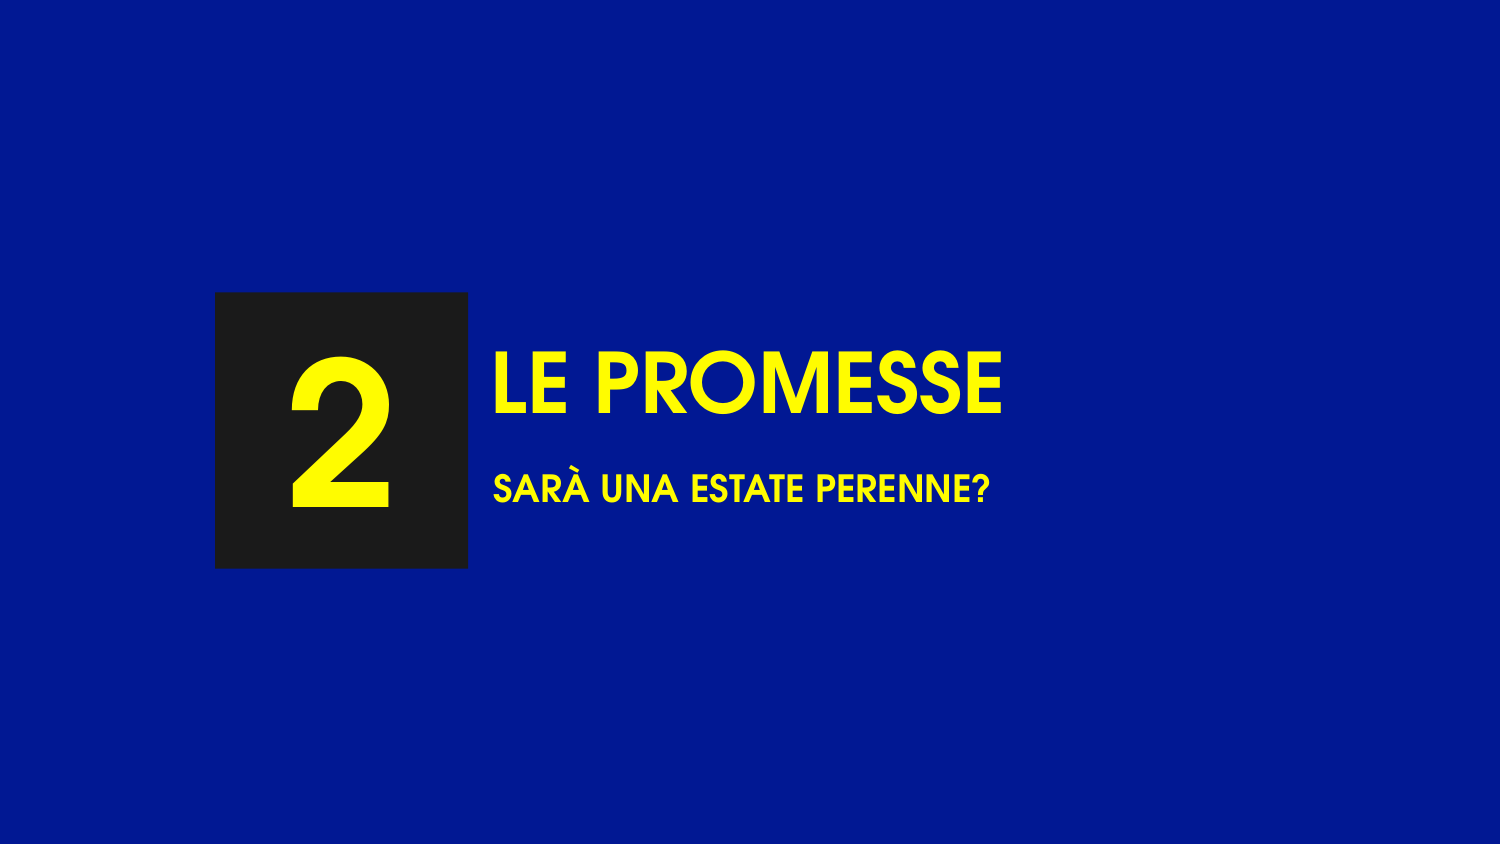

2
# Le promesse
Sarà una estate perenne?